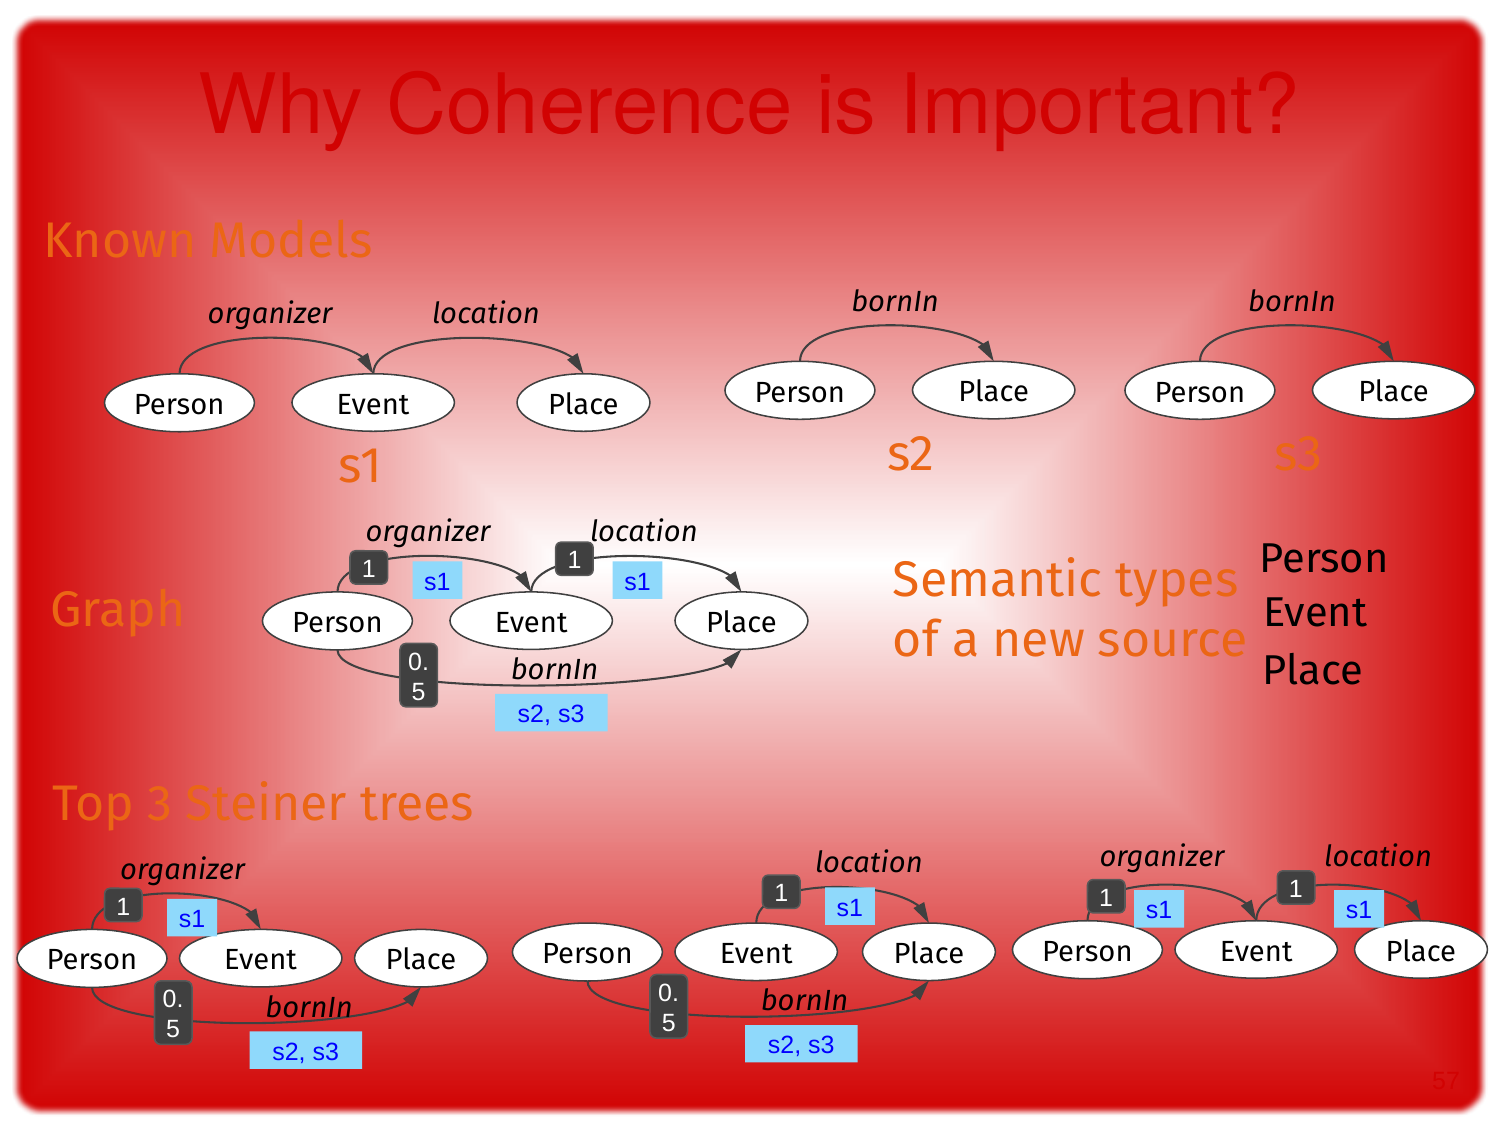

# Why Coherence is Important?
Known Models
bornIn
bornIn
organizer
location
Person
Place
Person
Place
Person
Event
Place
s2
s3
s1
organizer
location
Person
Semantic types
of a new source
1
1
s1
s1
Graph
Event
Person
Event
Place
Place
bornIn
0.5
s2, s3
Top 3 Steiner trees
organizer
location
location
organizer
1
1
1
s1
1
s1
s1
s1
Person
Event
Place
Person
Event
Place
Person
Event
Place
bornIn
bornIn
0.5
0.5
s2, s3
s2, s3
57